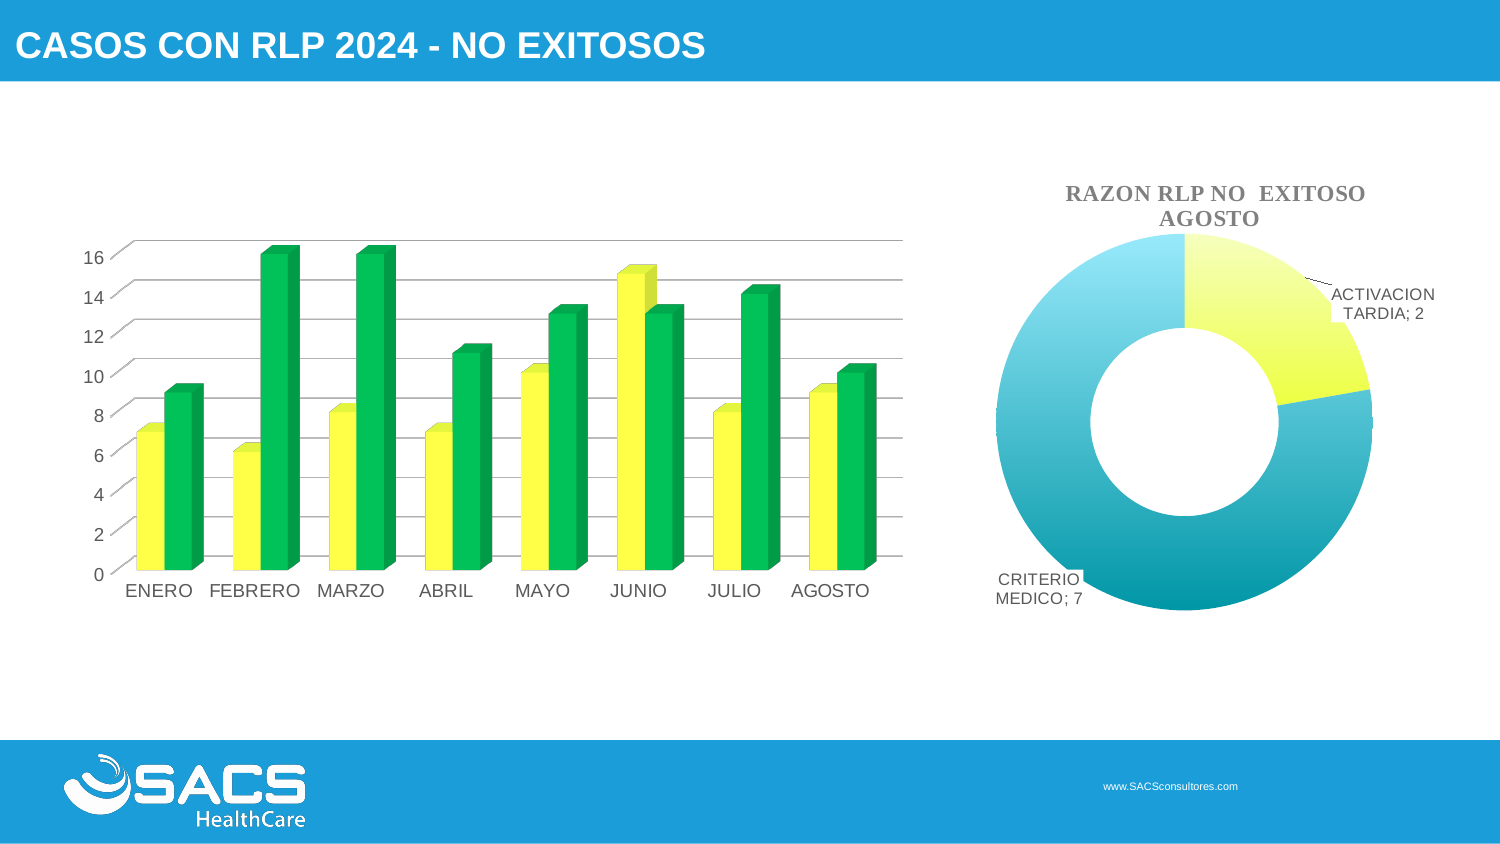

CASOS CON RLP 2024 - NO EXITOSOS

### Chart

| Category | NO |
|---|---|
| ACTIVACION TARDIA | 2.0 |
| CRITERIO MEDICO | 7.0 |

### Chart

| Category |
|---|

[unsupported chart]